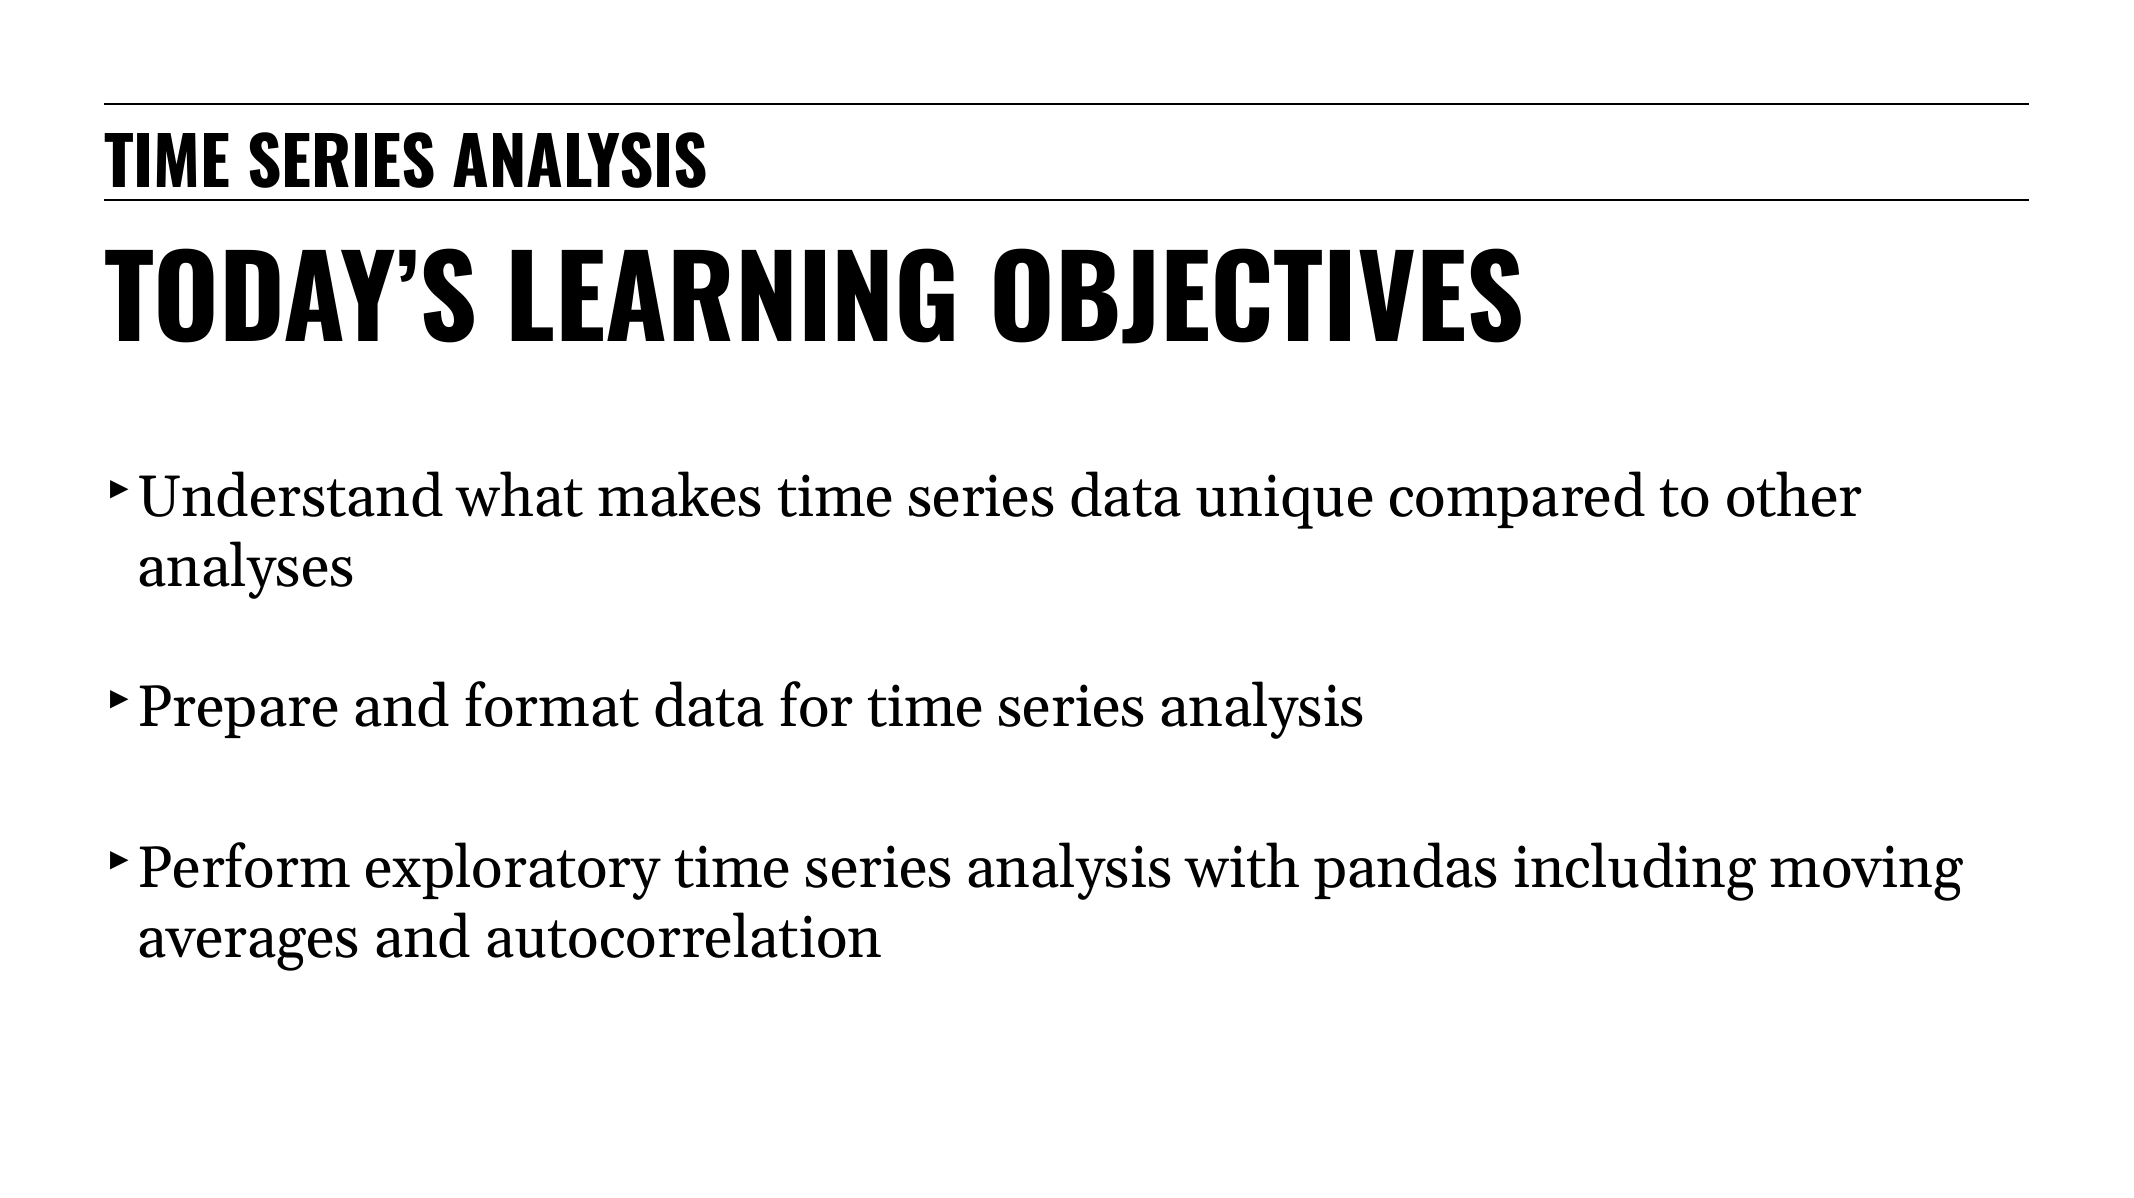

TIME SERIES ANALYSIS
# TODAY’S LEARNING OBJECTIVES

Understand what makes time series data unique compared to other analyses

Prepare and format data for time series analysis

Perform exploratory time series analysis with pandas including moving averages and autocorrelation